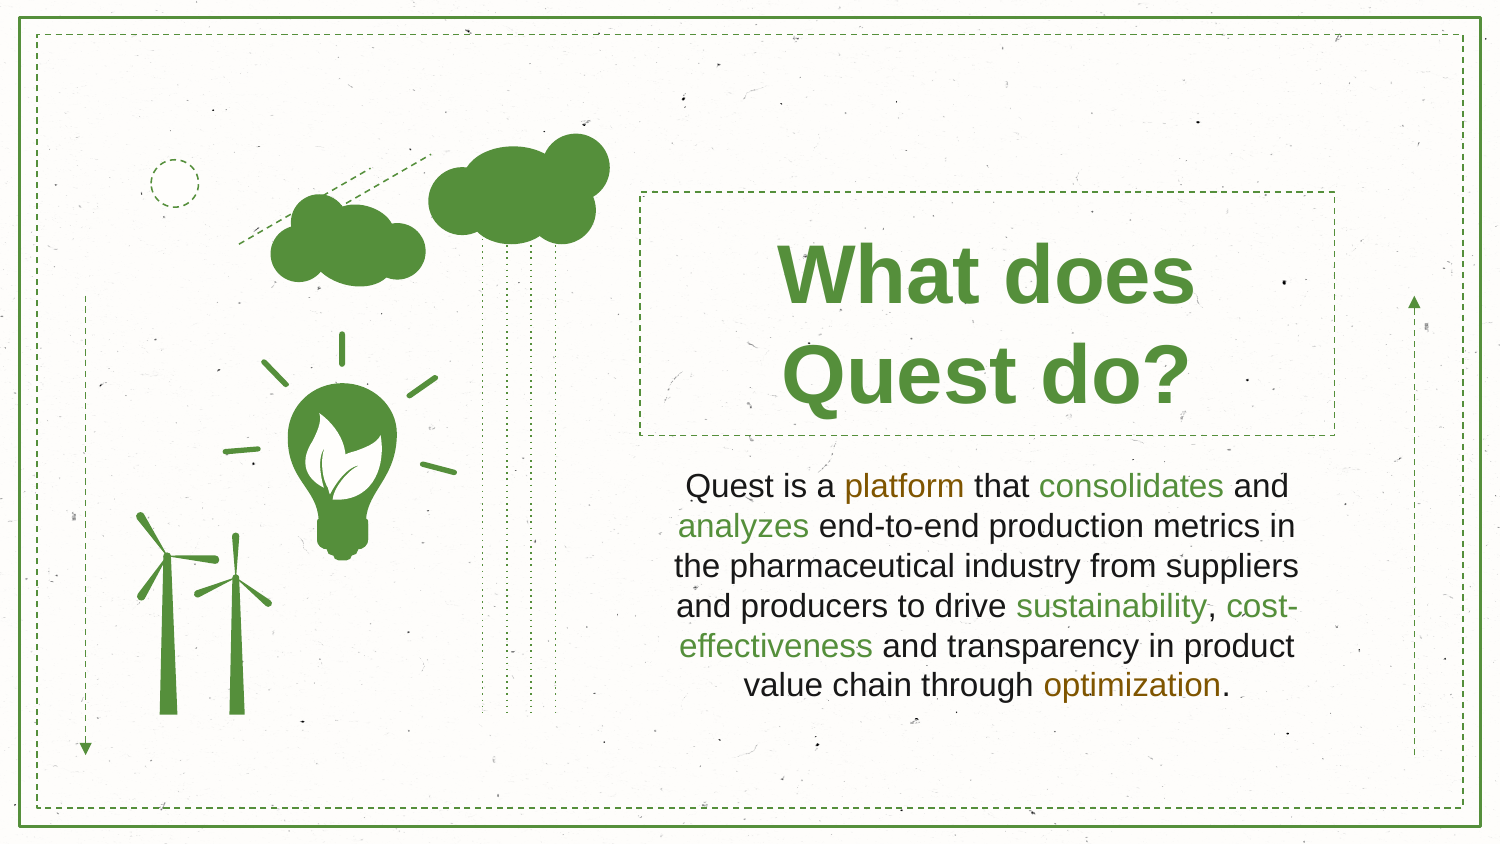

# What does Quest do?

Quest is a platform that consolidates and analyzes end-to-end production metrics in the pharmaceutical industry from suppliers and producers to drive sustainability, cost-effectiveness and transparency in product value chain through optimization.